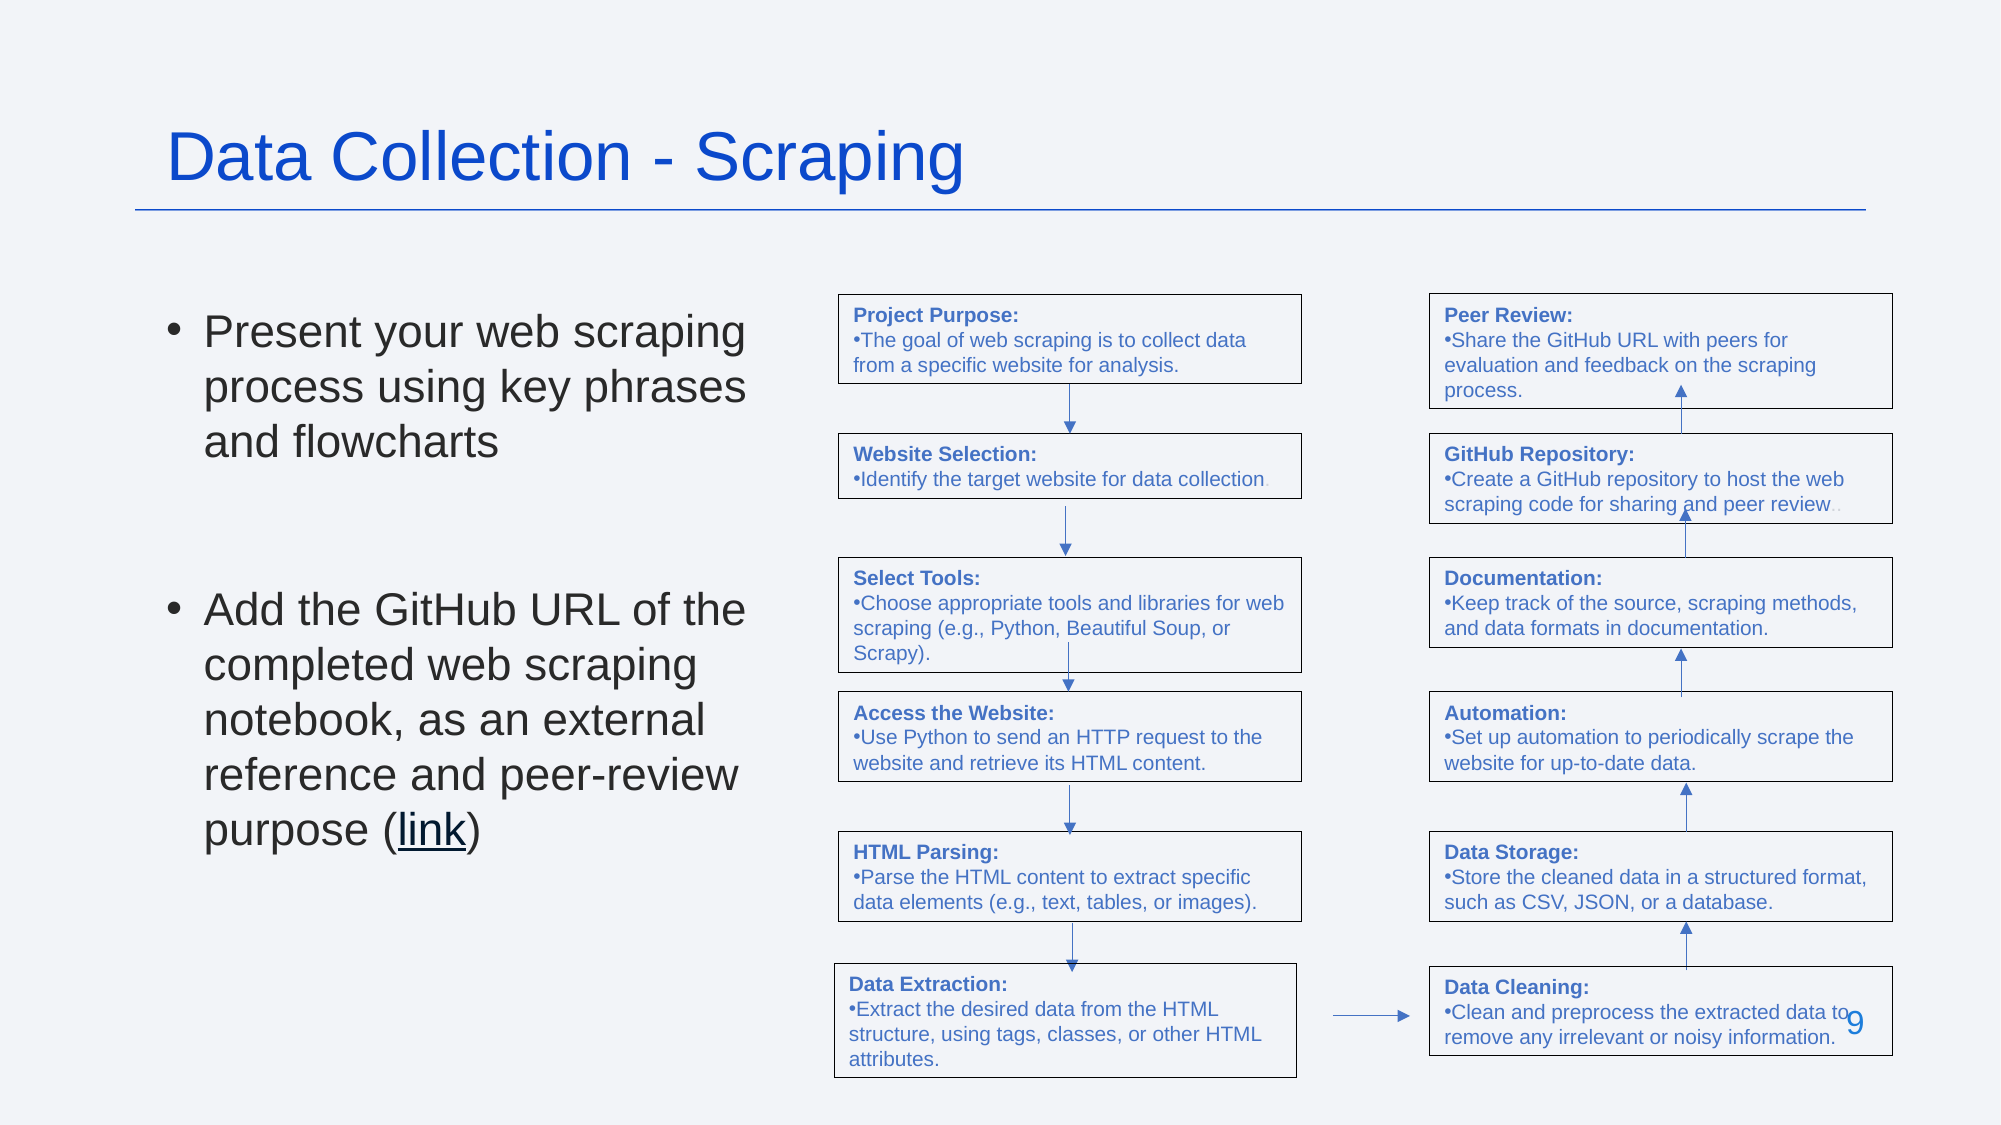

Data Collection - Scraping
Present your web scraping process using key phrases and flowcharts

Add the GitHub URL of the completed web scraping notebook, as an external reference and peer-review purpose (link)
Project Purpose:
The goal of web scraping is to collect data from a specific website for analysis.
Website Selection:
Identify the target website for data collection.
Select Tools:
Choose appropriate tools and libraries for web scraping (e.g., Python, Beautiful Soup, or Scrapy).
Access the Website:
Use Python to send an HTTP request to the website and retrieve its HTML content.
HTML Parsing:
Parse the HTML content to extract specific data elements (e.g., text, tables, or images).
Peer Review:
Share the GitHub URL with peers for evaluation and feedback on the scraping process.
GitHub Repository:
Create a GitHub repository to host the web scraping code for sharing and peer review..
Documentation:
Keep track of the source, scraping methods, and data formats in documentation.
Automation:
Set up automation to periodically scrape the website for up-to-date data.
Data Storage:
Store the cleaned data in a structured format, such as CSV, JSON, or a database.
Data Extraction:
Extract the desired data from the HTML structure, using tags, classes, or other HTML attributes.
Data Cleaning:
Clean and preprocess the extracted data to remove any irrelevant or noisy information.
9